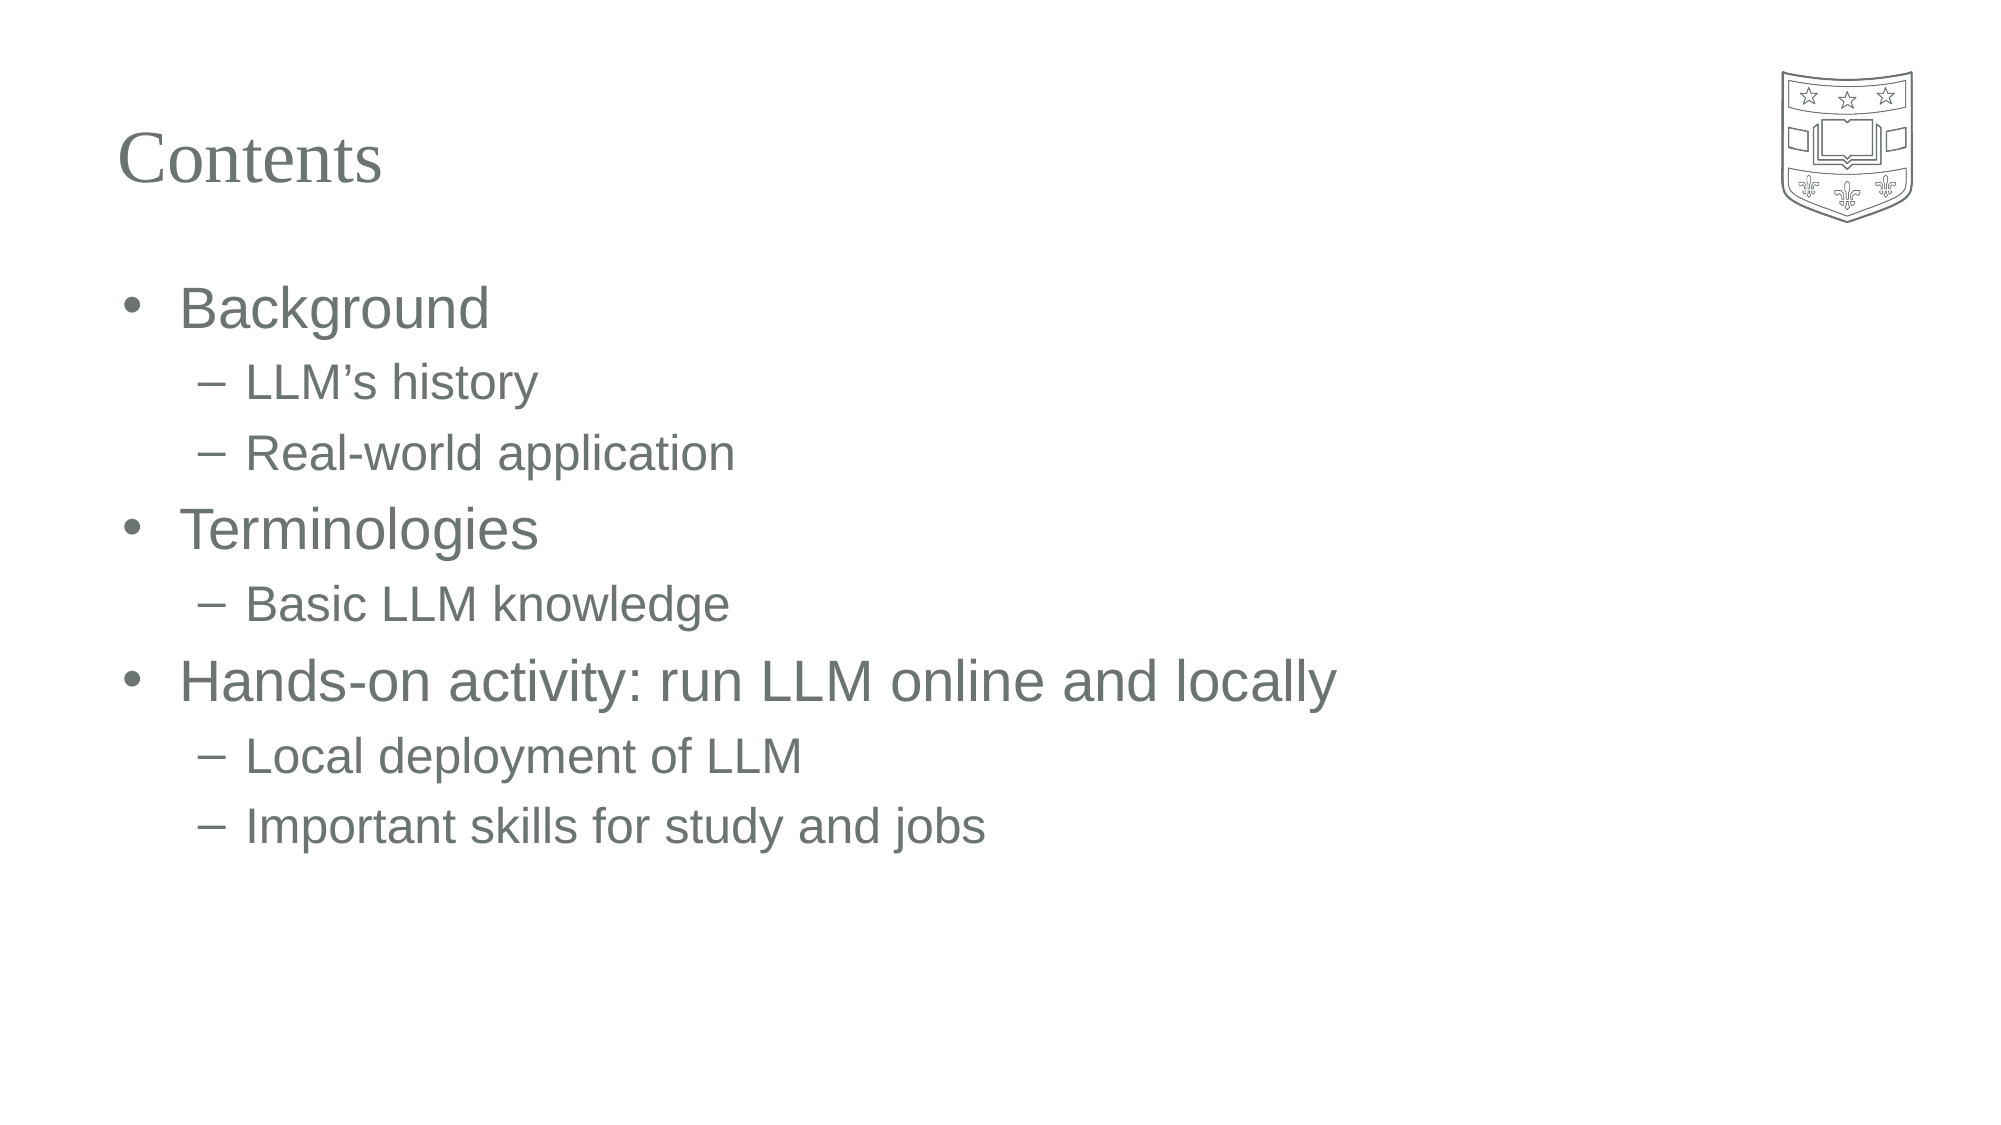

# Contents
Background
LLM’s history
Real-world application
Terminologies
Basic LLM knowledge
Hands-on activity: run LLM online and locally
Local deployment of LLM
Important skills for study and jobs